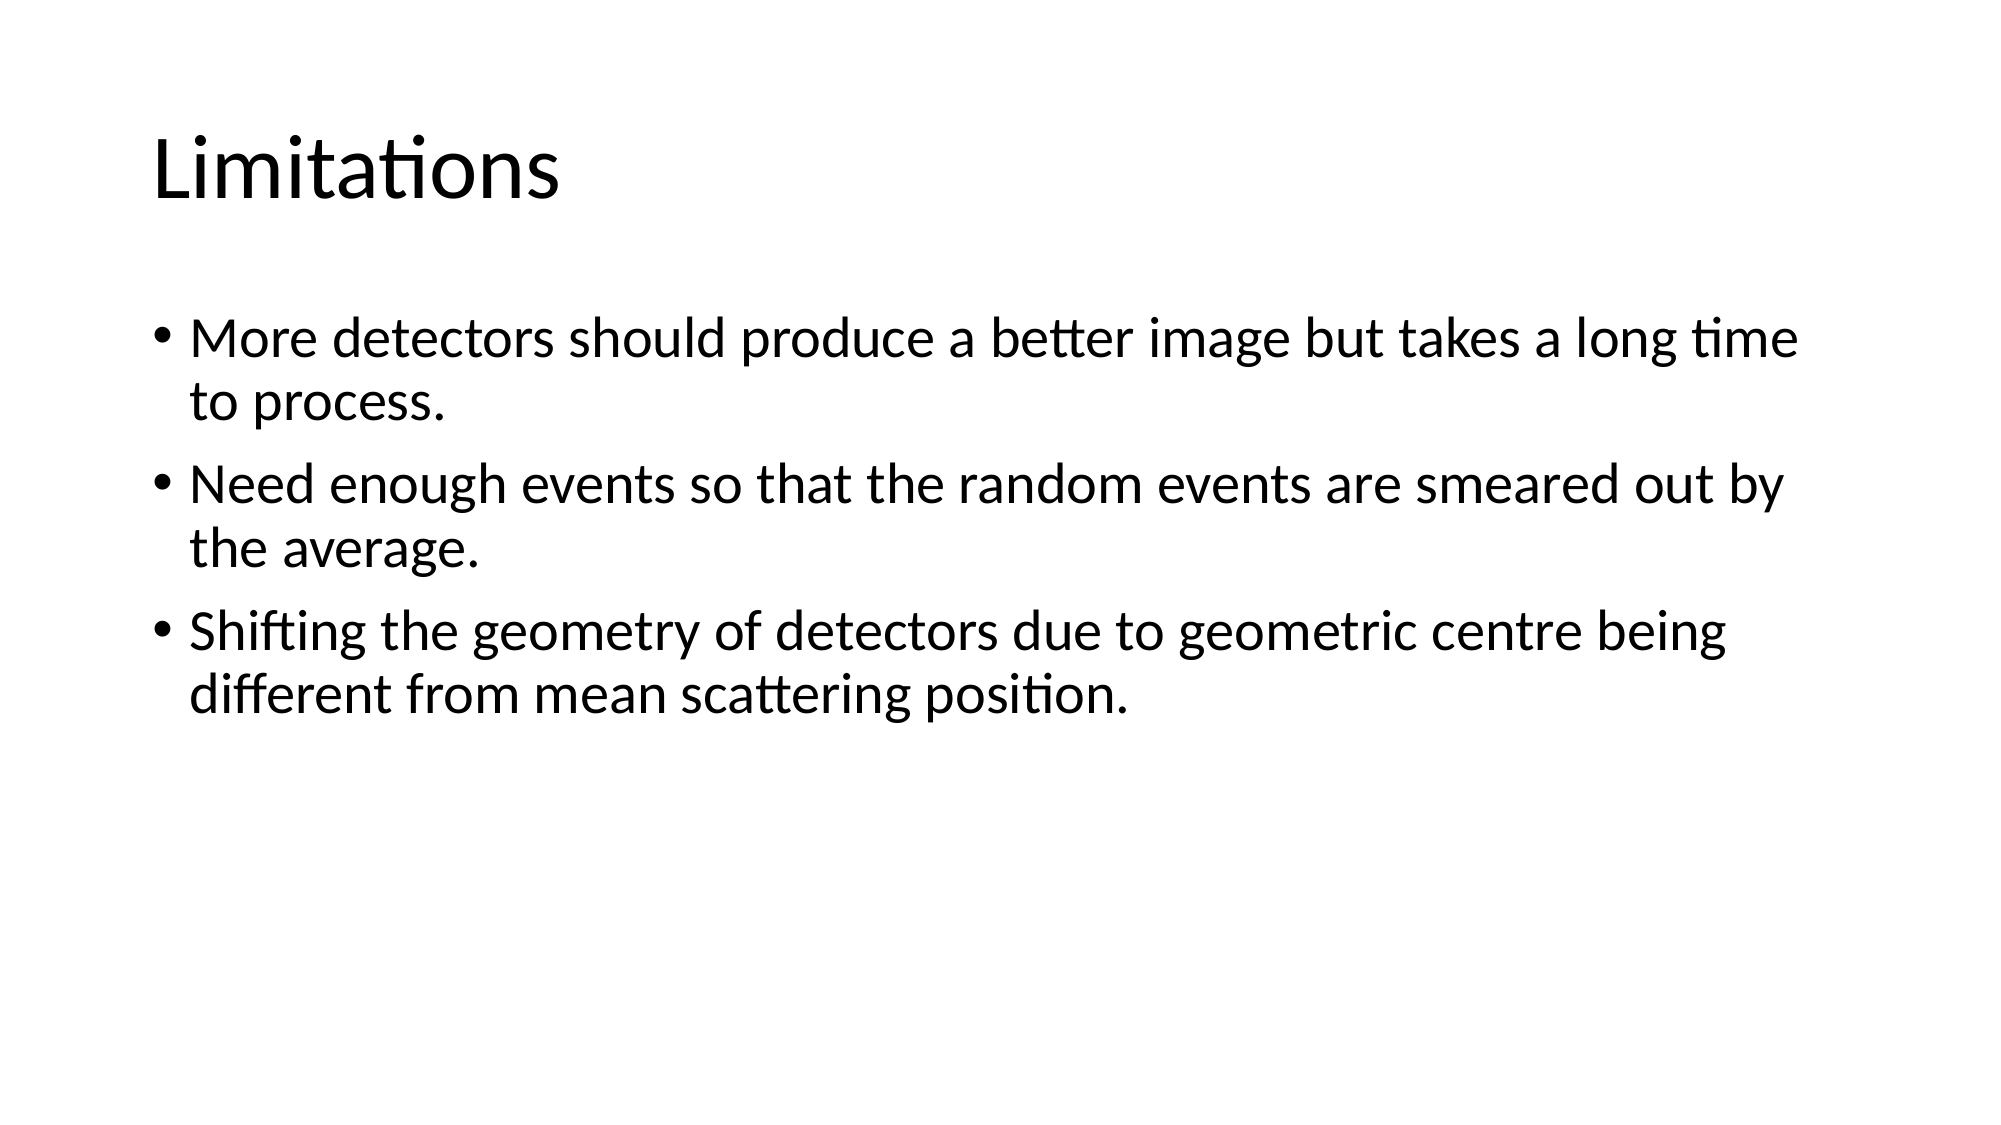

# Limitations
More detectors should produce a better image but takes a long time to process.
Need enough events so that the random events are smeared out by the average.
Shifting the geometry of detectors due to geometric centre being different from mean scattering position.